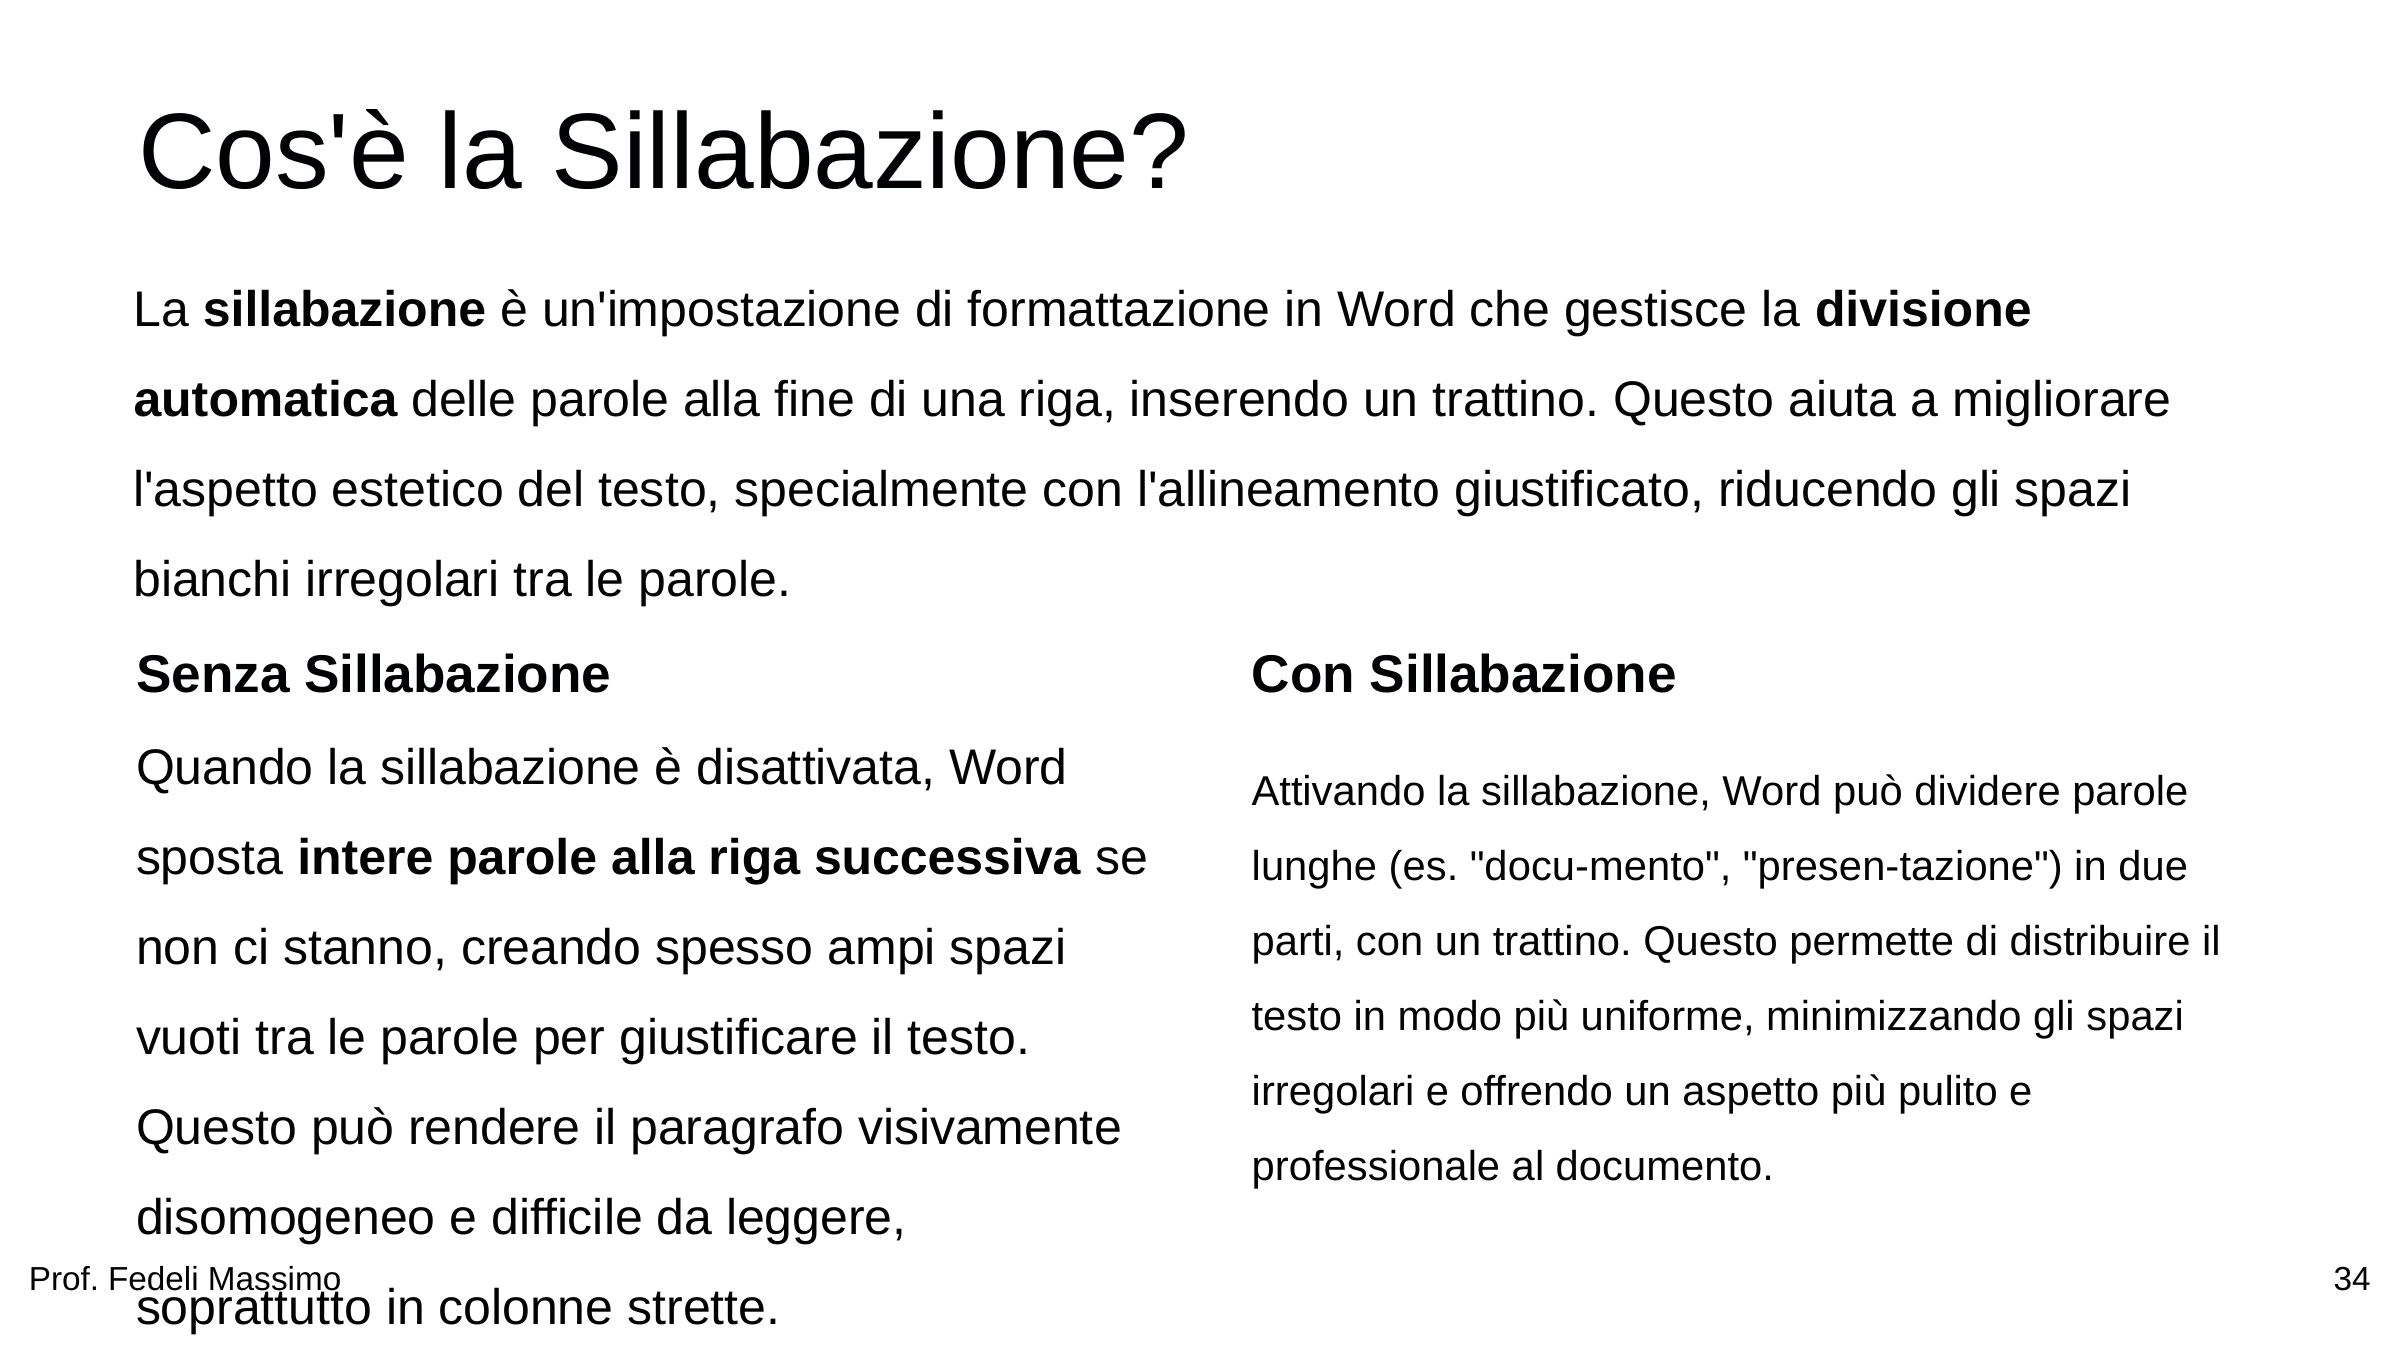

Cos'è la Sillabazione?
La sillabazione è un'impostazione di formattazione in Word che gestisce la divisione automatica delle parole alla fine di una riga, inserendo un trattino. Questo aiuta a migliorare l'aspetto estetico del testo, specialmente con l'allineamento giustificato, riducendo gli spazi bianchi irregolari tra le parole.
Senza Sillabazione
Con Sillabazione
Quando la sillabazione è disattivata, Word sposta intere parole alla riga successiva se non ci stanno, creando spesso ampi spazi vuoti tra le parole per giustificare il testo. Questo può rendere il paragrafo visivamente disomogeneo e difficile da leggere, soprattutto in colonne strette.
Attivando la sillabazione, Word può dividere parole lunghe (es. "docu-mento", "presen-tazione") in due parti, con un trattino. Questo permette di distribuire il testo in modo più uniforme, minimizzando gli spazi irregolari e offrendo un aspetto più pulito e professionale al documento.

Prof. Fedeli Massimo
34